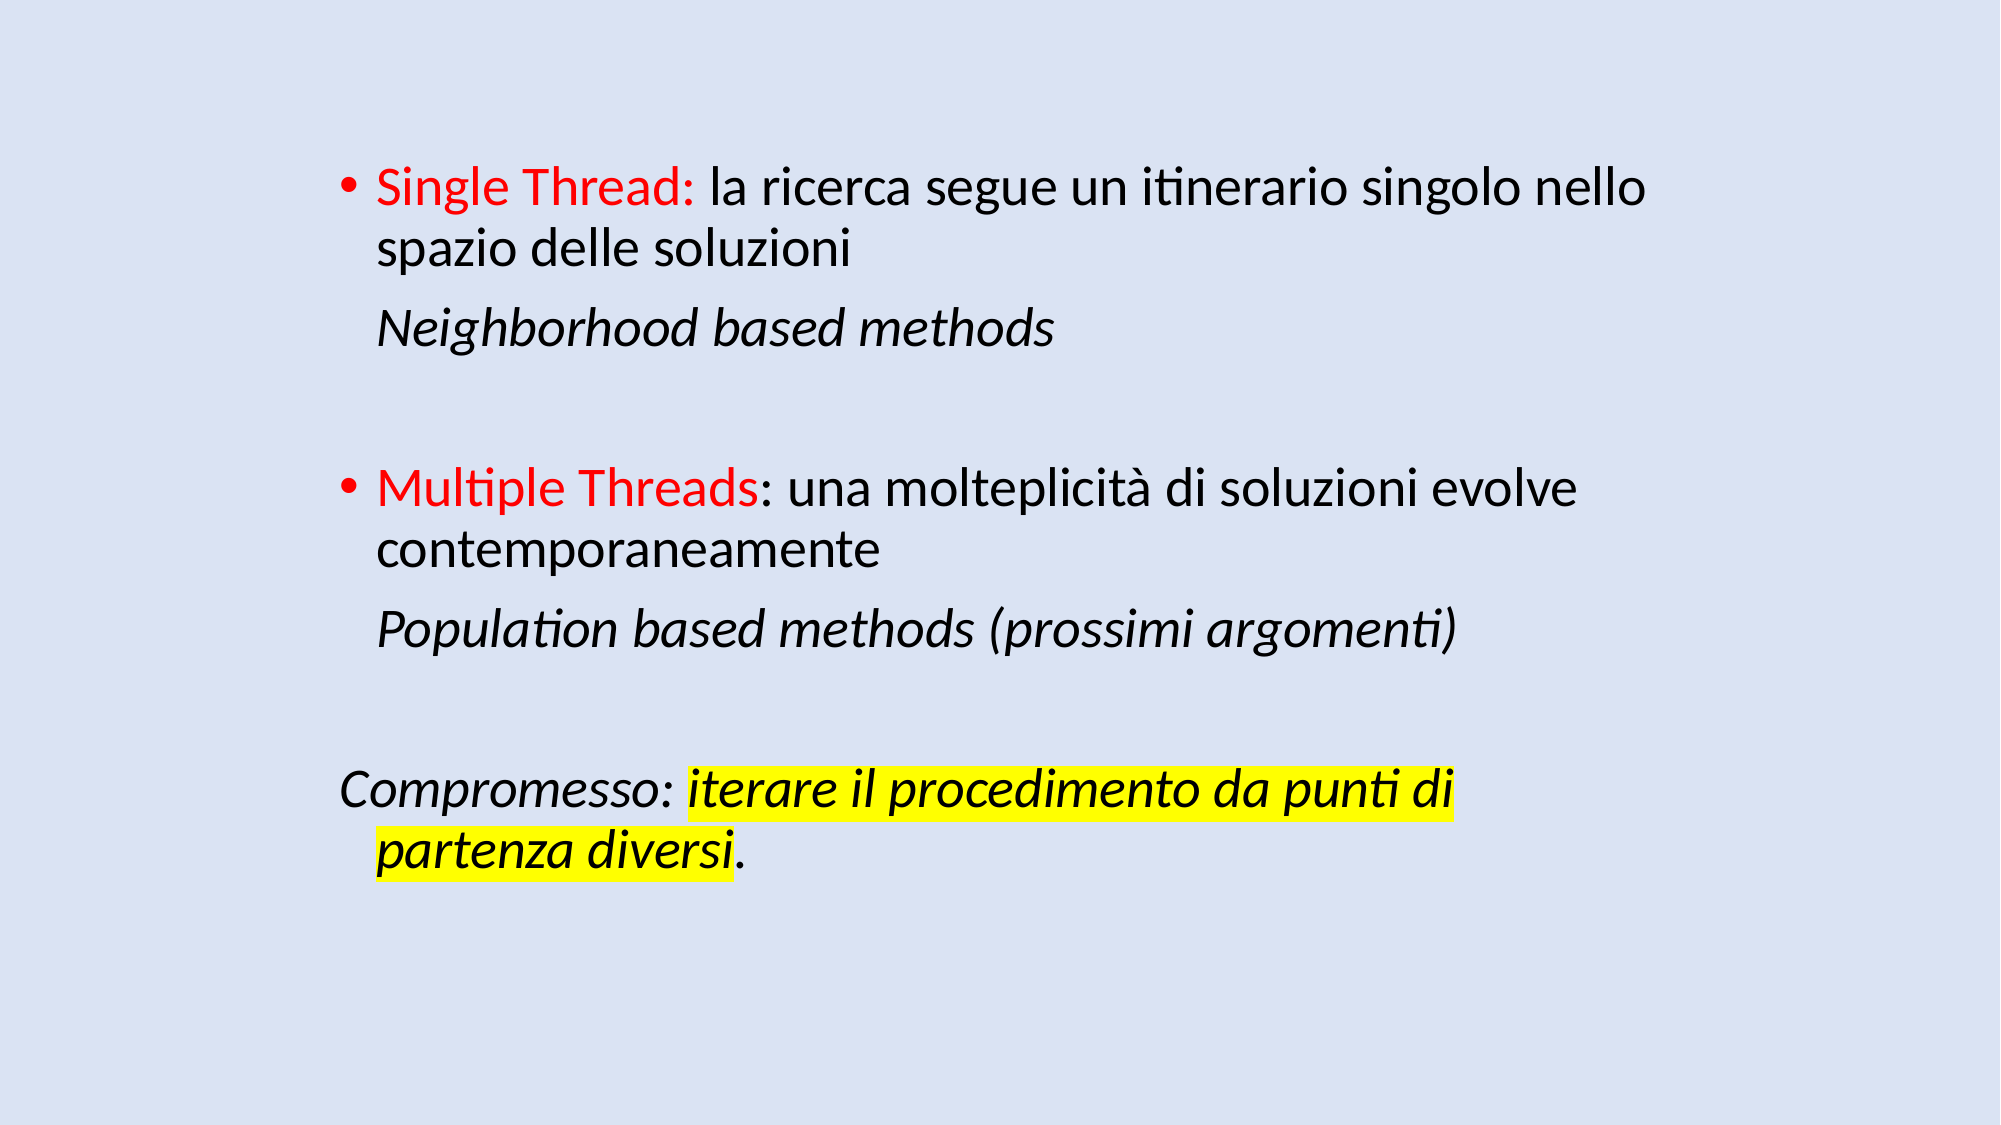

Single Thread: la ricerca segue un itinerario singolo nello spazio delle soluzioni
	Neighborhood based methods

Multiple Threads: una molteplicità di soluzioni evolve contemporaneamente
	Population based methods (prossimi argomenti)

Compromesso: iterare il procedimento da punti di partenza diversi.